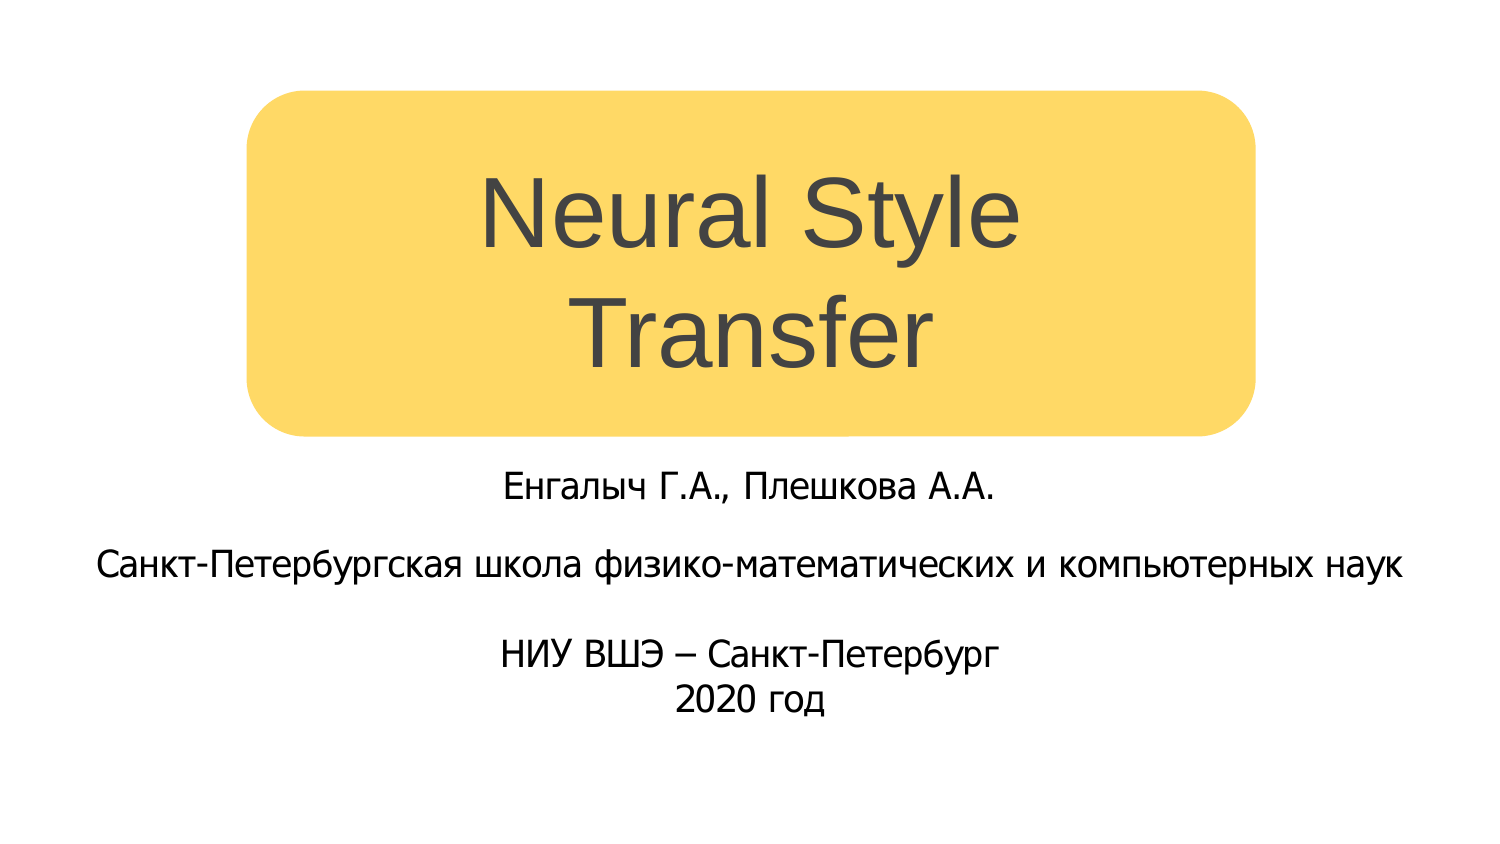

Neural Style Transfer
Енгалыч Г.А., Плешкова А.А.
Санкт-Петербургская школа физико-математических и компьютерных наук

НИУ ВШЭ – Санкт-Петербург
2020 год